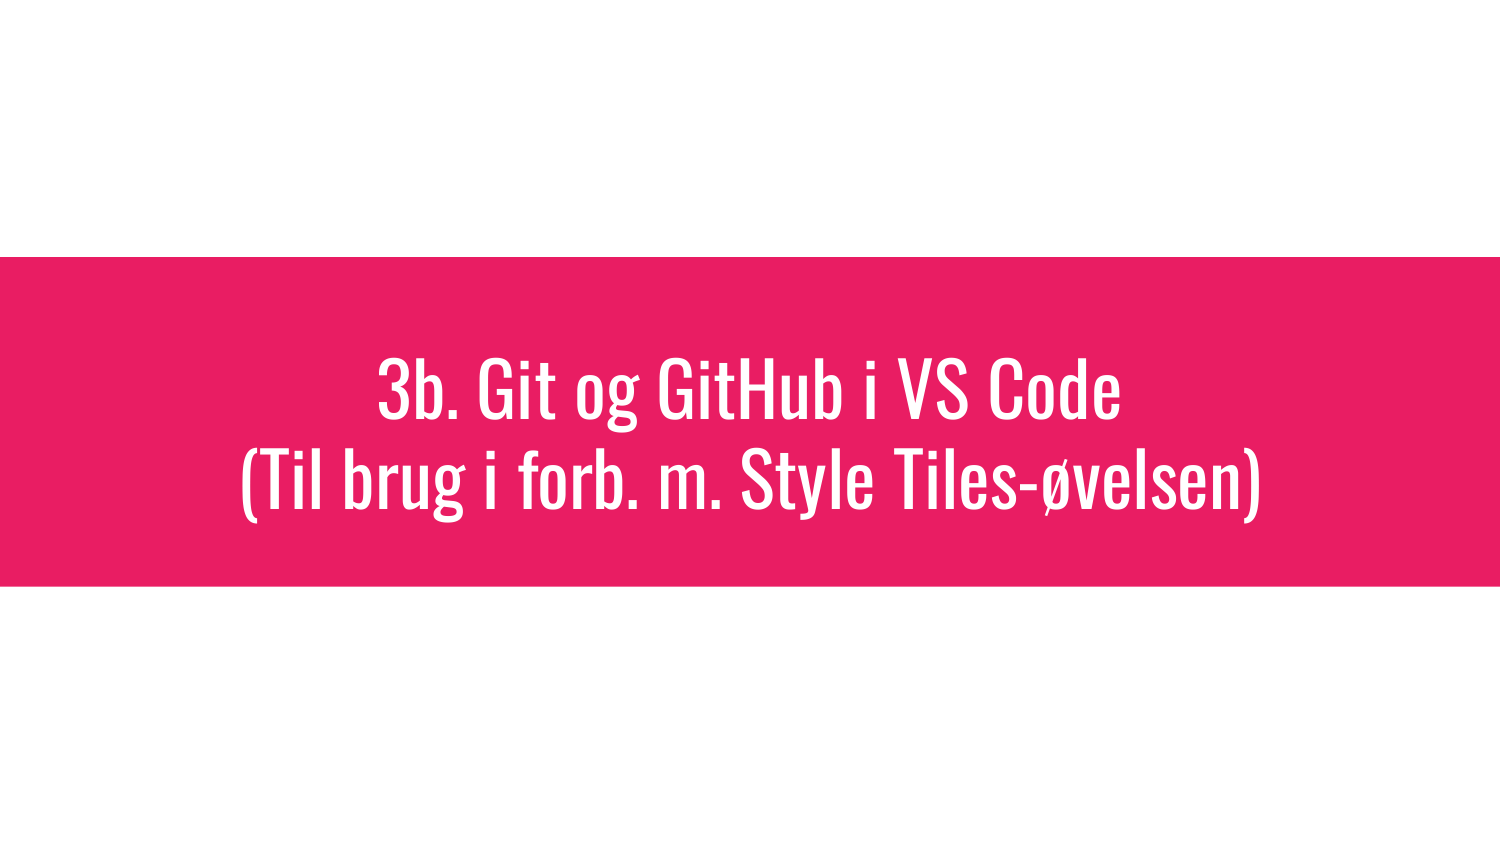

# 3b. Git og GitHub i VS Code
(Til brug i forb. m. Style Tiles-øvelsen)